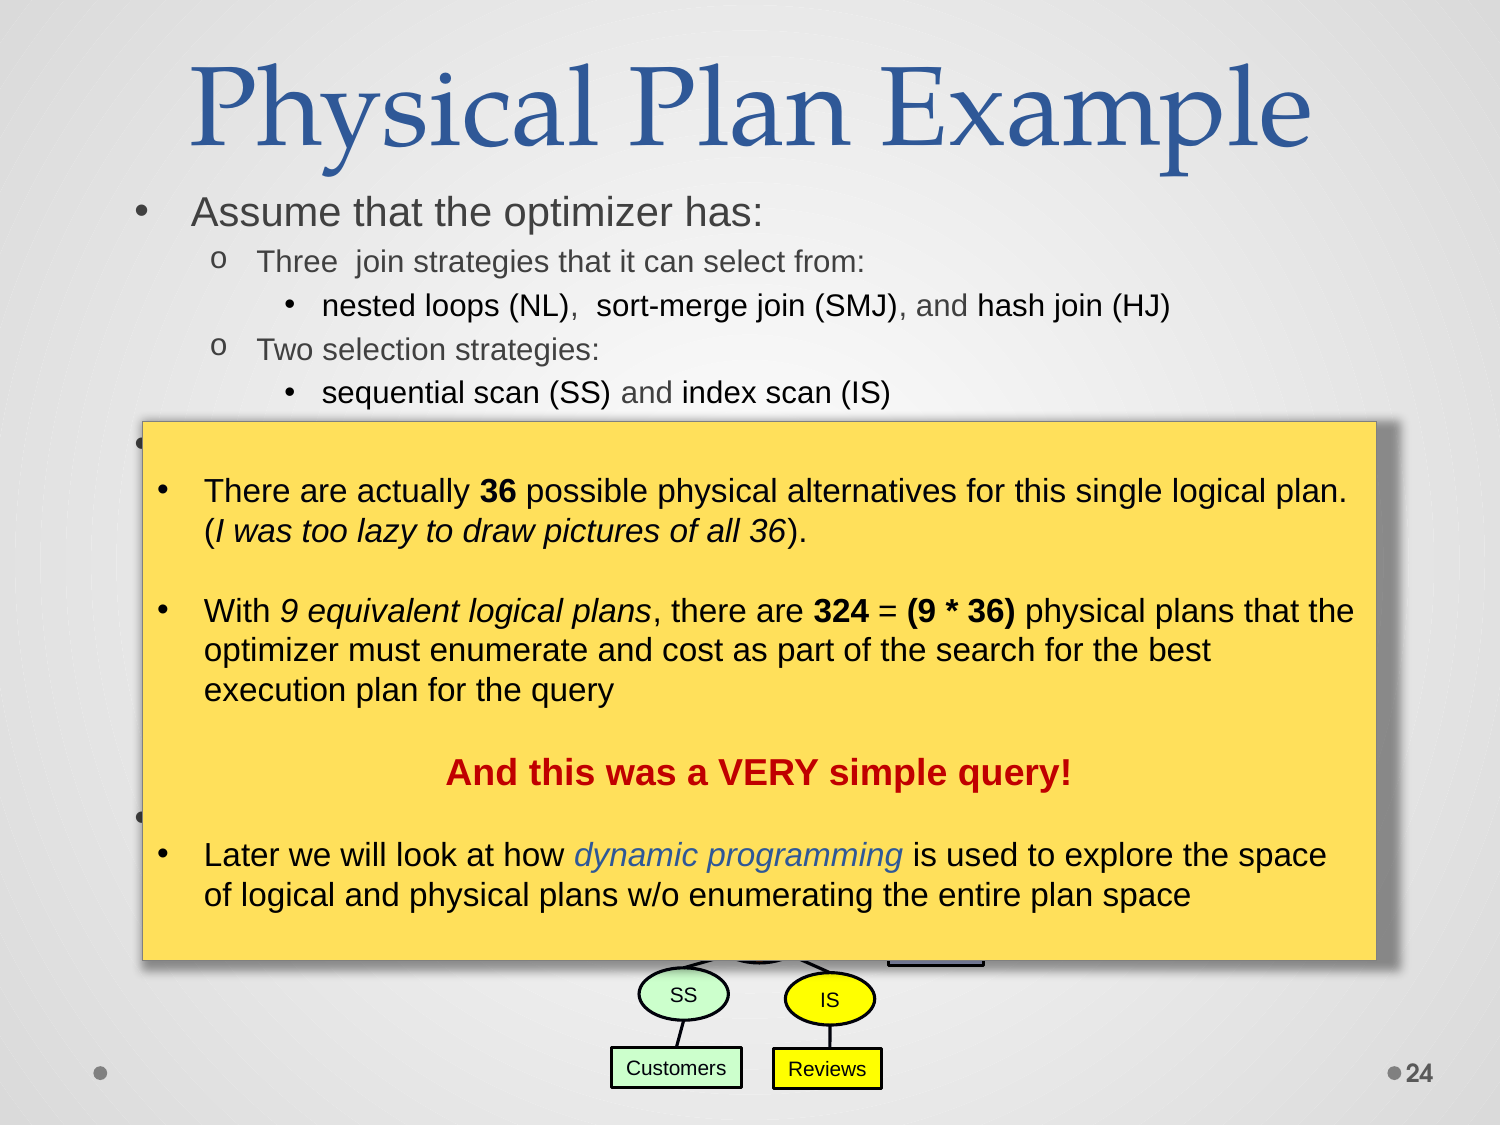

# Physical Plan Example
Assume that the optimizer has:
Three  join strategies that it can select from:
nested loops (NL),  sort-merge join (SMJ), and hash join (HJ)
Two selection strategies:
sequential scan (SS) and index scan (IS)
Consider one of the 9 logical plans

Here is one possible physical plan

There are actually 36 possible physical alternatives for this single logical plan. (I was too lazy to draw pictures of all 36).

With 9 equivalent logical plans, there are 324 = (9 * 36) physical plans that the optimizer must enumerate and cost as part of the search for the best execution plan for the query

And this was a VERY simple query!

Later we will look at how dynamic programming is used to explore the space of logical and physical plans w/o enumerating the entire plan space

Project
Join
Join
Movies
Select
Select
Customers
Reviews
Project
NL
HJ
Movies
SS
IS
Customers
Reviews
24